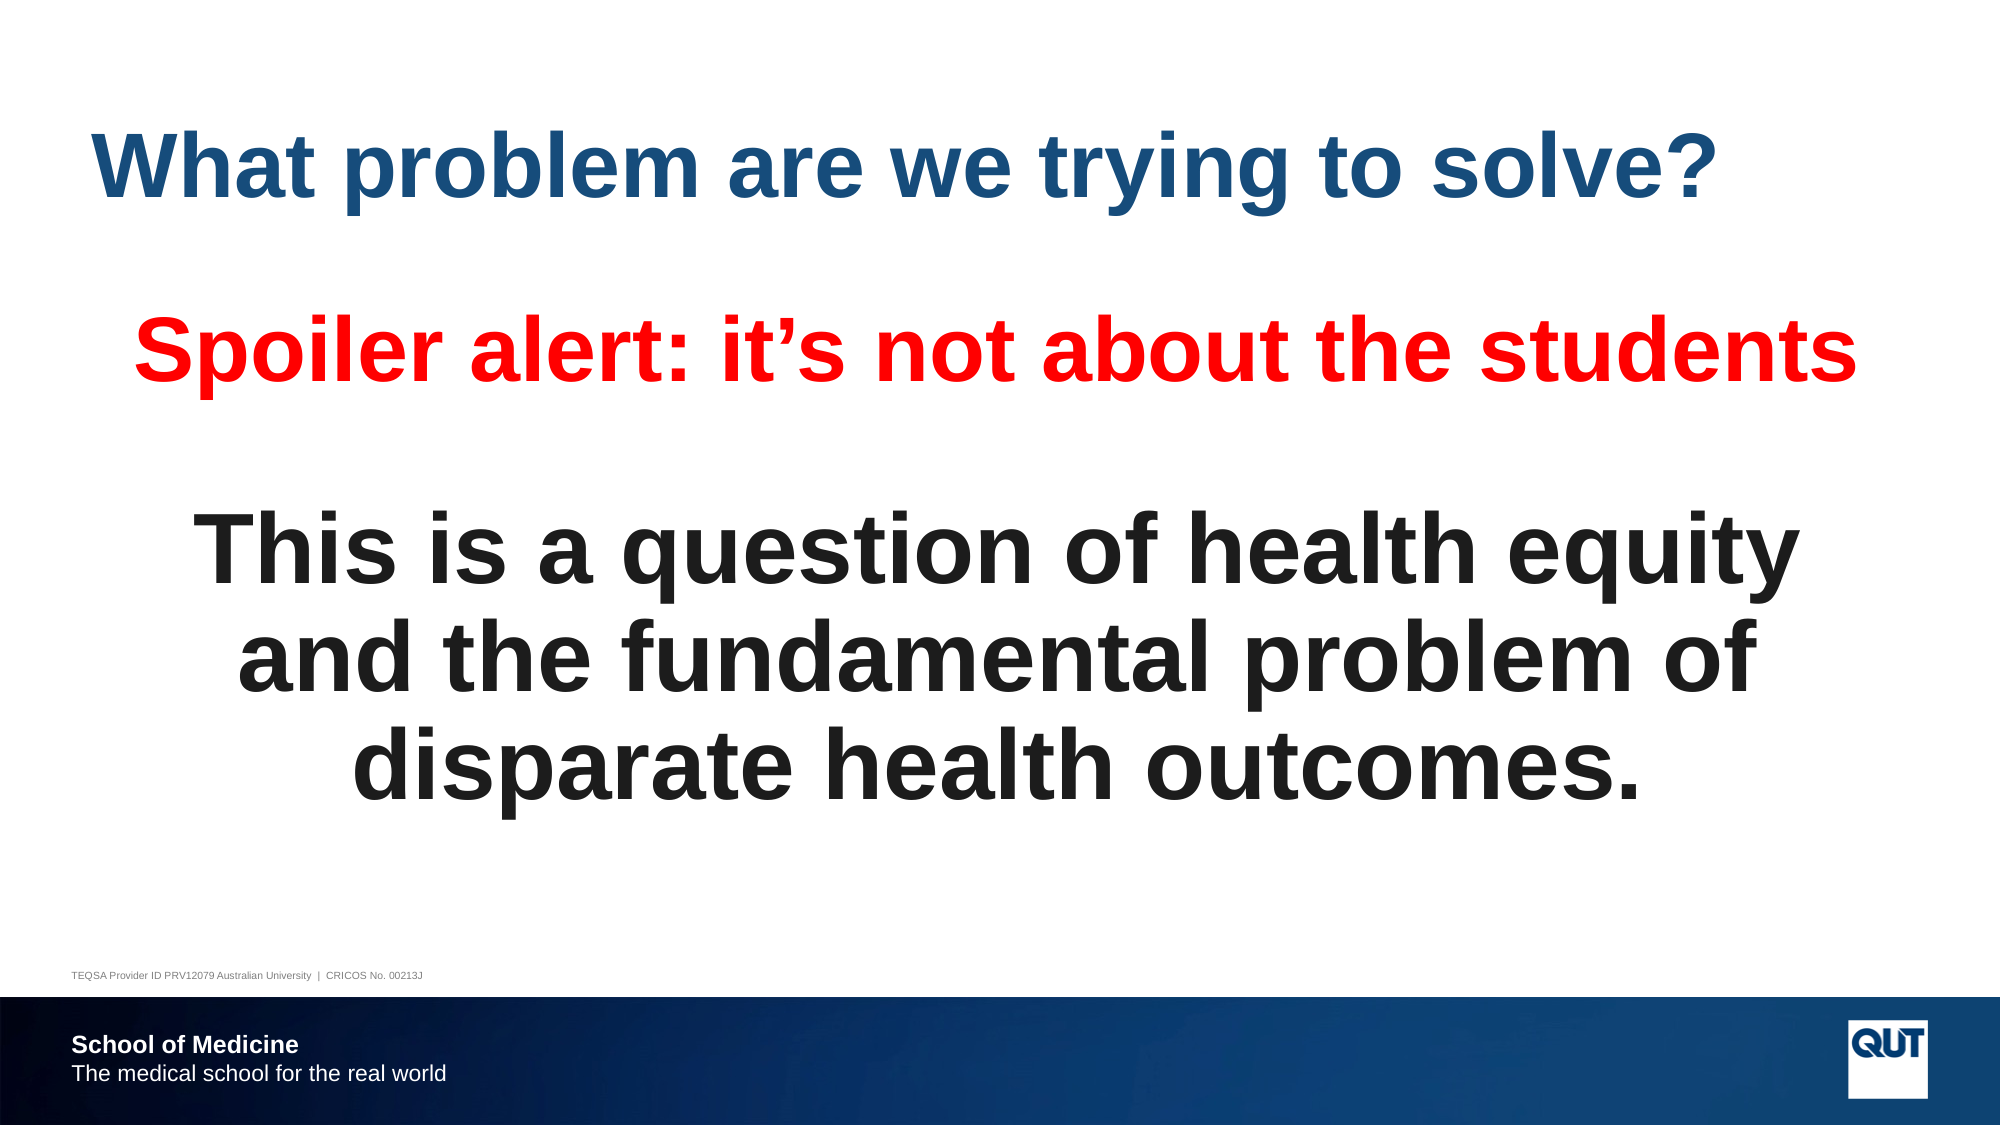

# What problem are we trying to solve?
Spoiler alert: it’s not about the students

This is a question of health equity and the fundamental problem of disparate health outcomes.